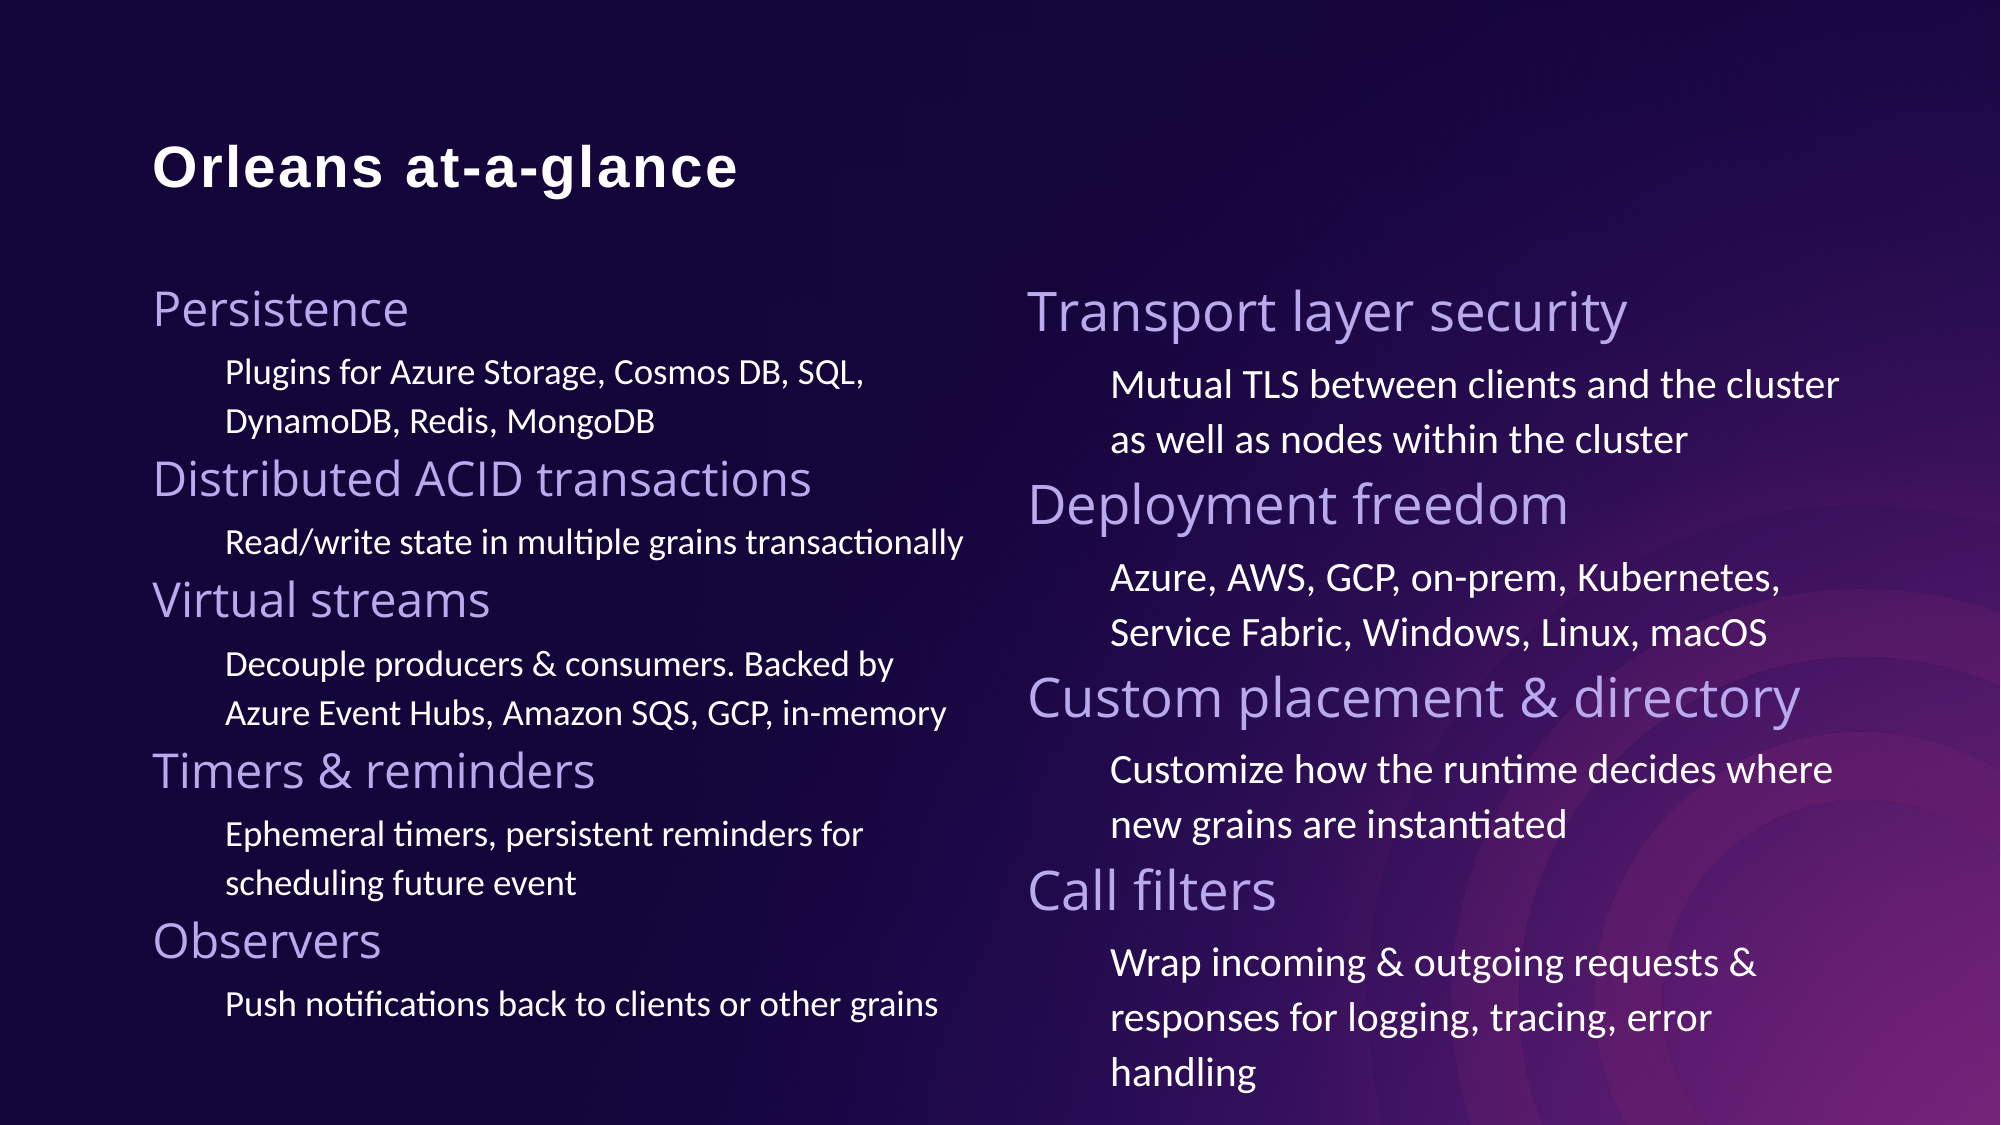

# Orleans at-a-glance
Persistence
Plugins for Azure Storage, Cosmos DB, SQL, DynamoDB, Redis, MongoDB
Distributed ACID transactions
Read/write state in multiple grains transactionally
Virtual streams
Decouple producers & consumers. Backed by Azure Event Hubs, Amazon SQS, GCP, in-memory
Timers & reminders
Ephemeral timers, persistent reminders for scheduling future event
Observers
Push notifications back to clients or other grains
Transport layer security
Mutual TLS between clients and the cluster as well as nodes within the cluster
Deployment freedom
Azure, AWS, GCP, on-prem, Kubernetes, Service Fabric, Windows, Linux, macOS
Custom placement & directory
Customize how the runtime decides where new grains are instantiated
Call filters
Wrap incoming & outgoing requests & responses for logging, tracing, error handling